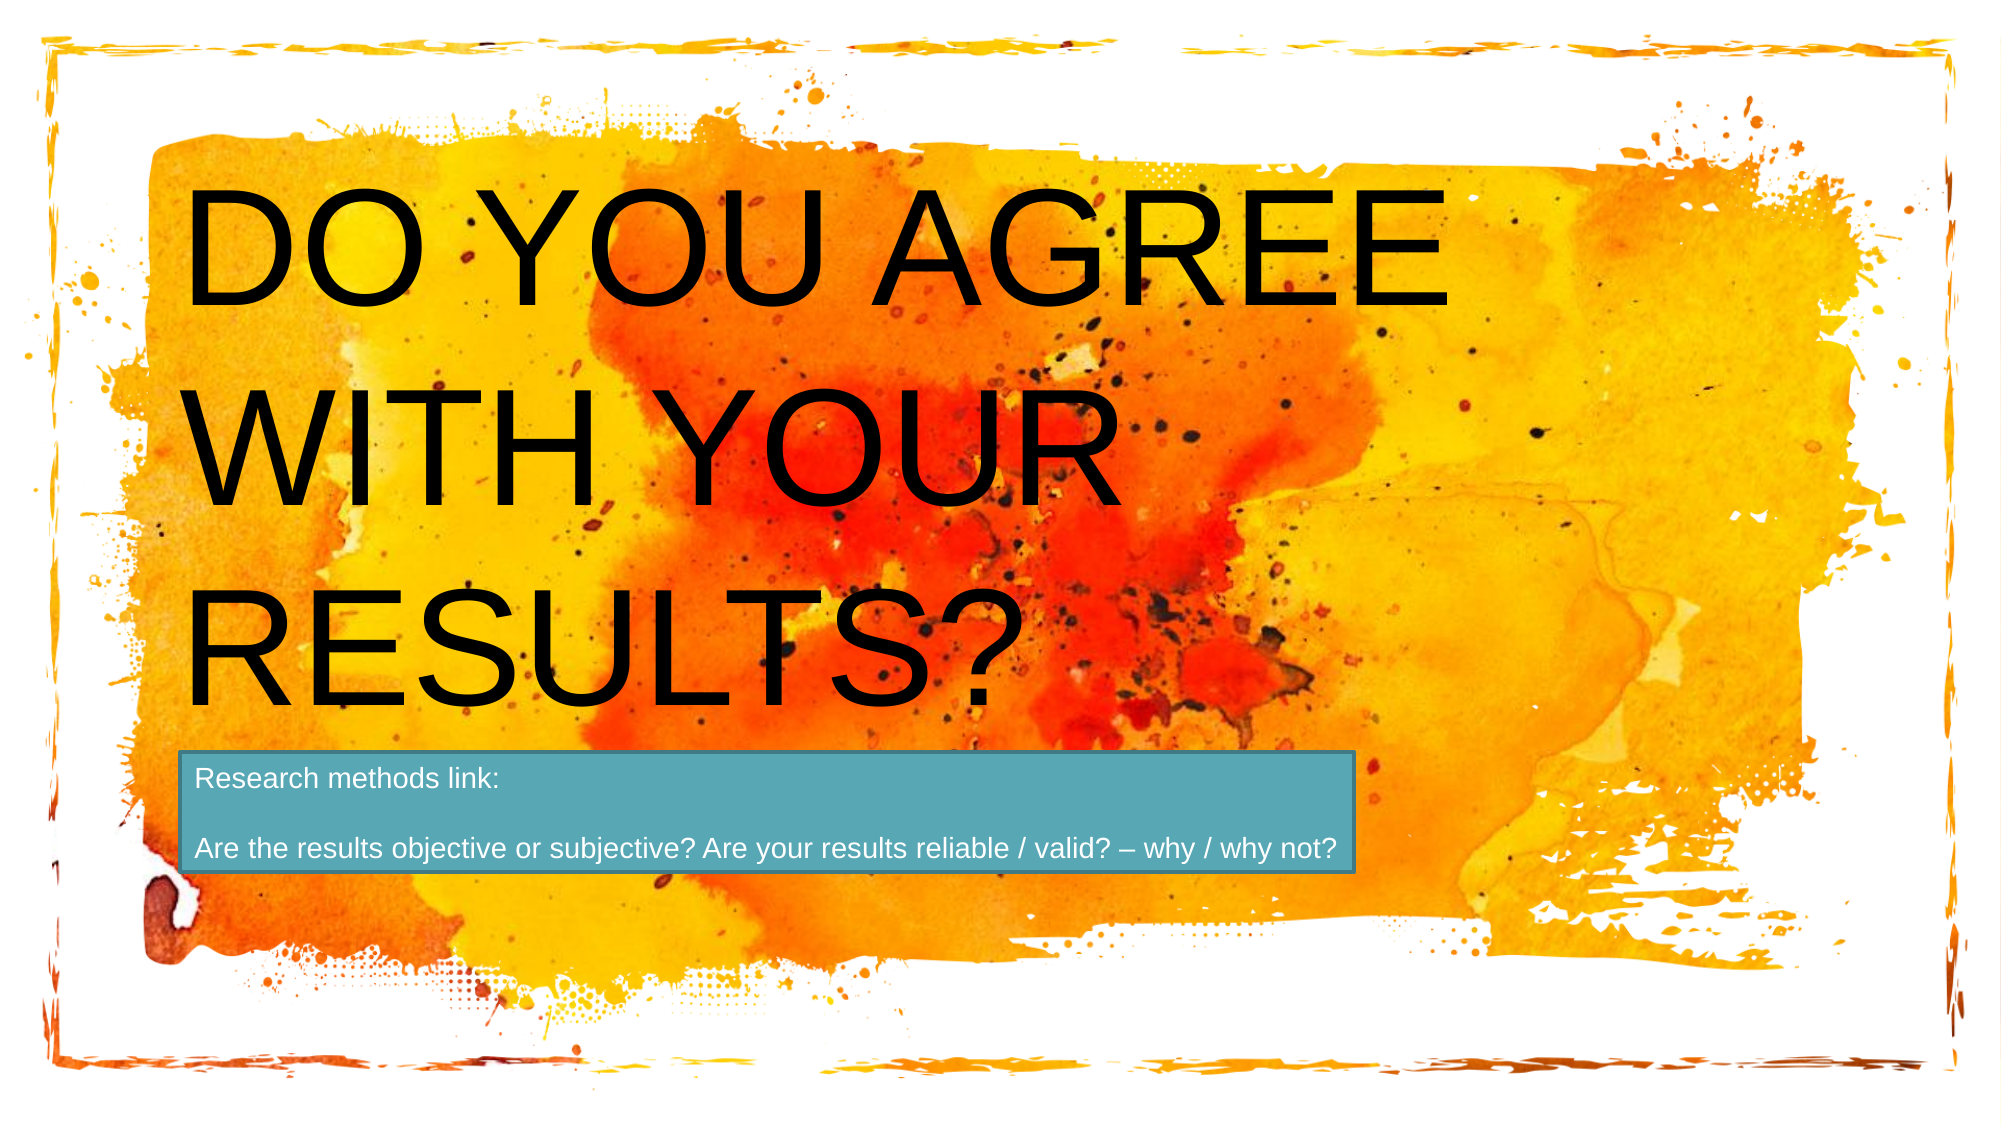

DO YOU AGREE WITH YOUR RESULTS?
Research methods link:

Are the results objective or subjective? Are your results reliable / valid? – why / why not?